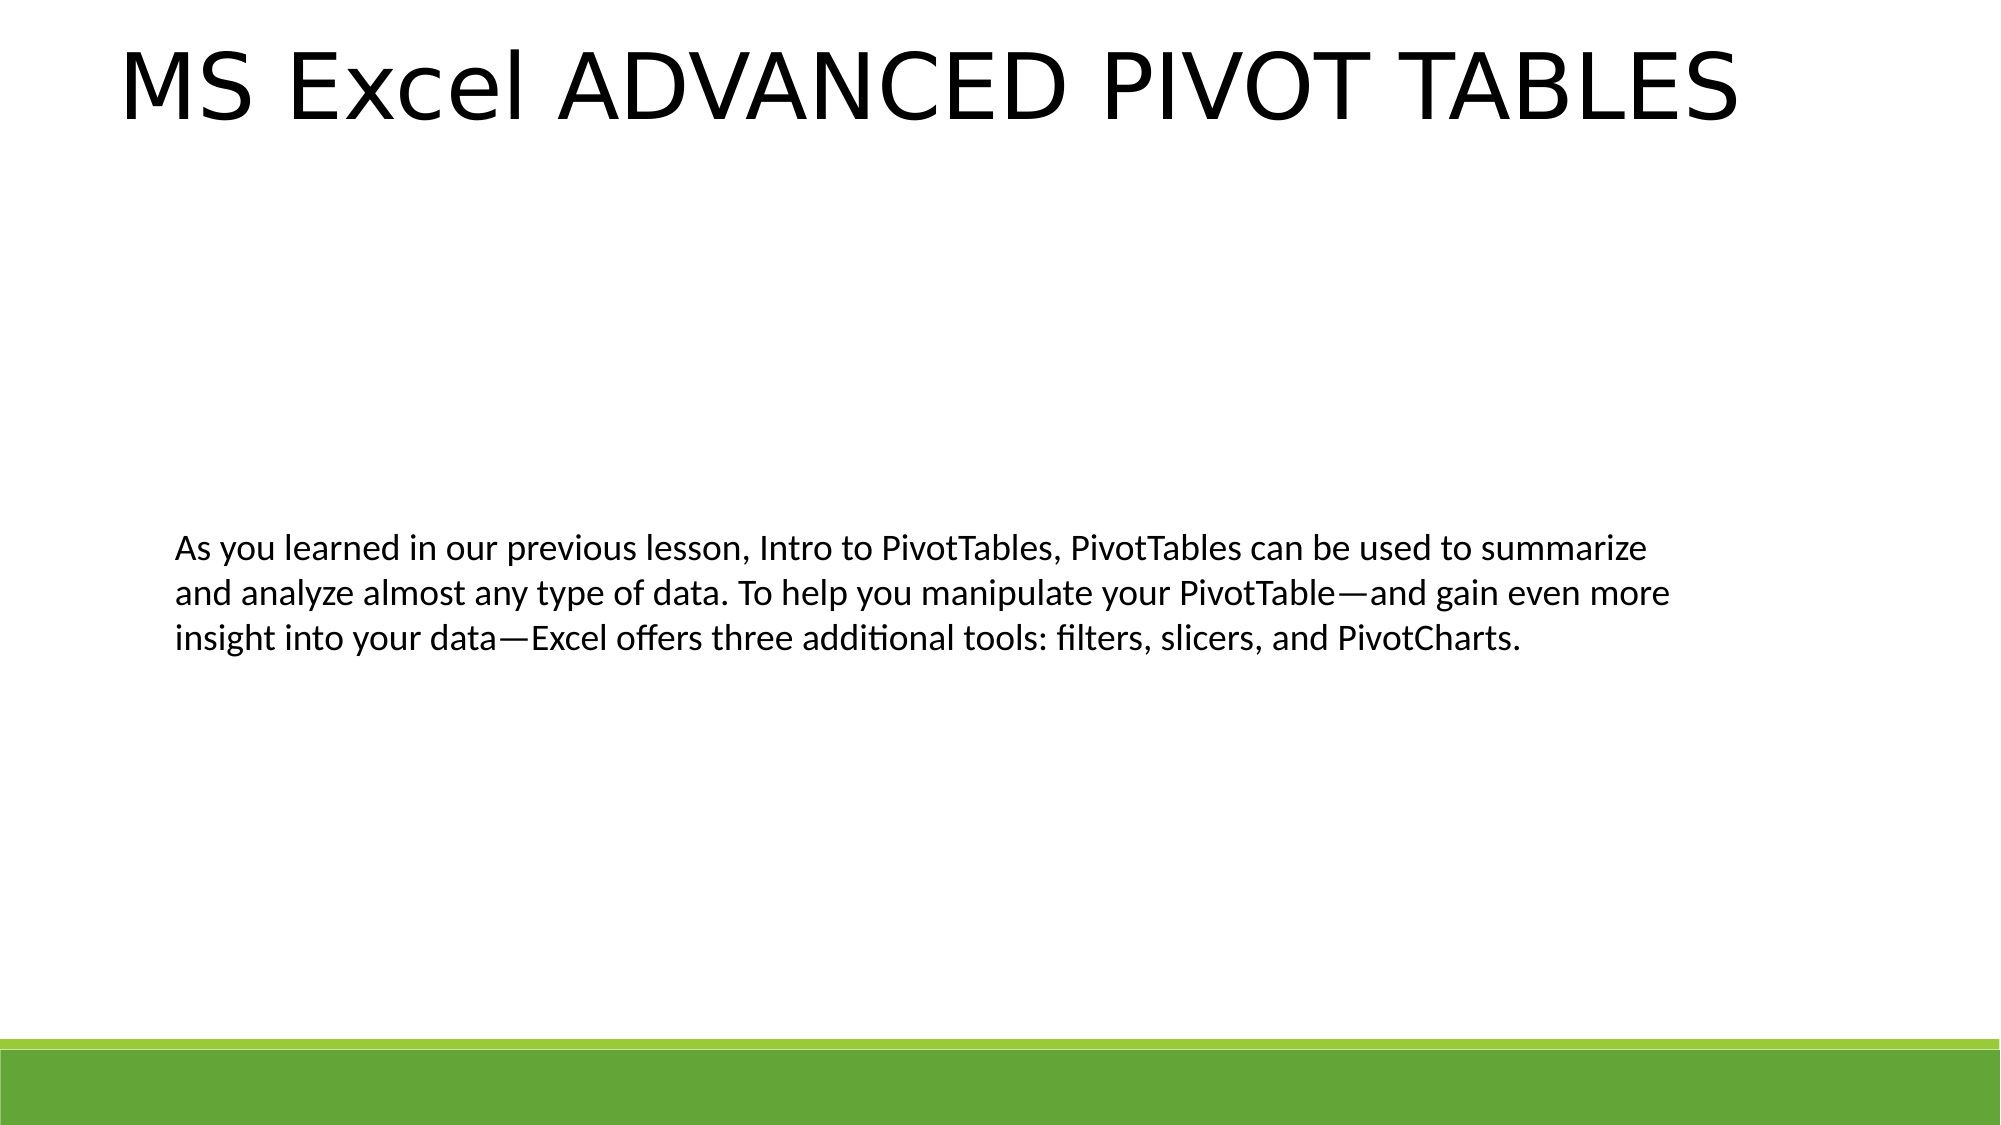

MS Excel ADVANCED PIVOT TABLES

As you learned in our previous lesson, Intro to PivotTables, PivotTables can be used to summarize and analyze almost any type of data. To help you manipulate your PivotTable—and gain even more insight into your data—Excel offers three additional tools: filters, slicers, and PivotCharts.